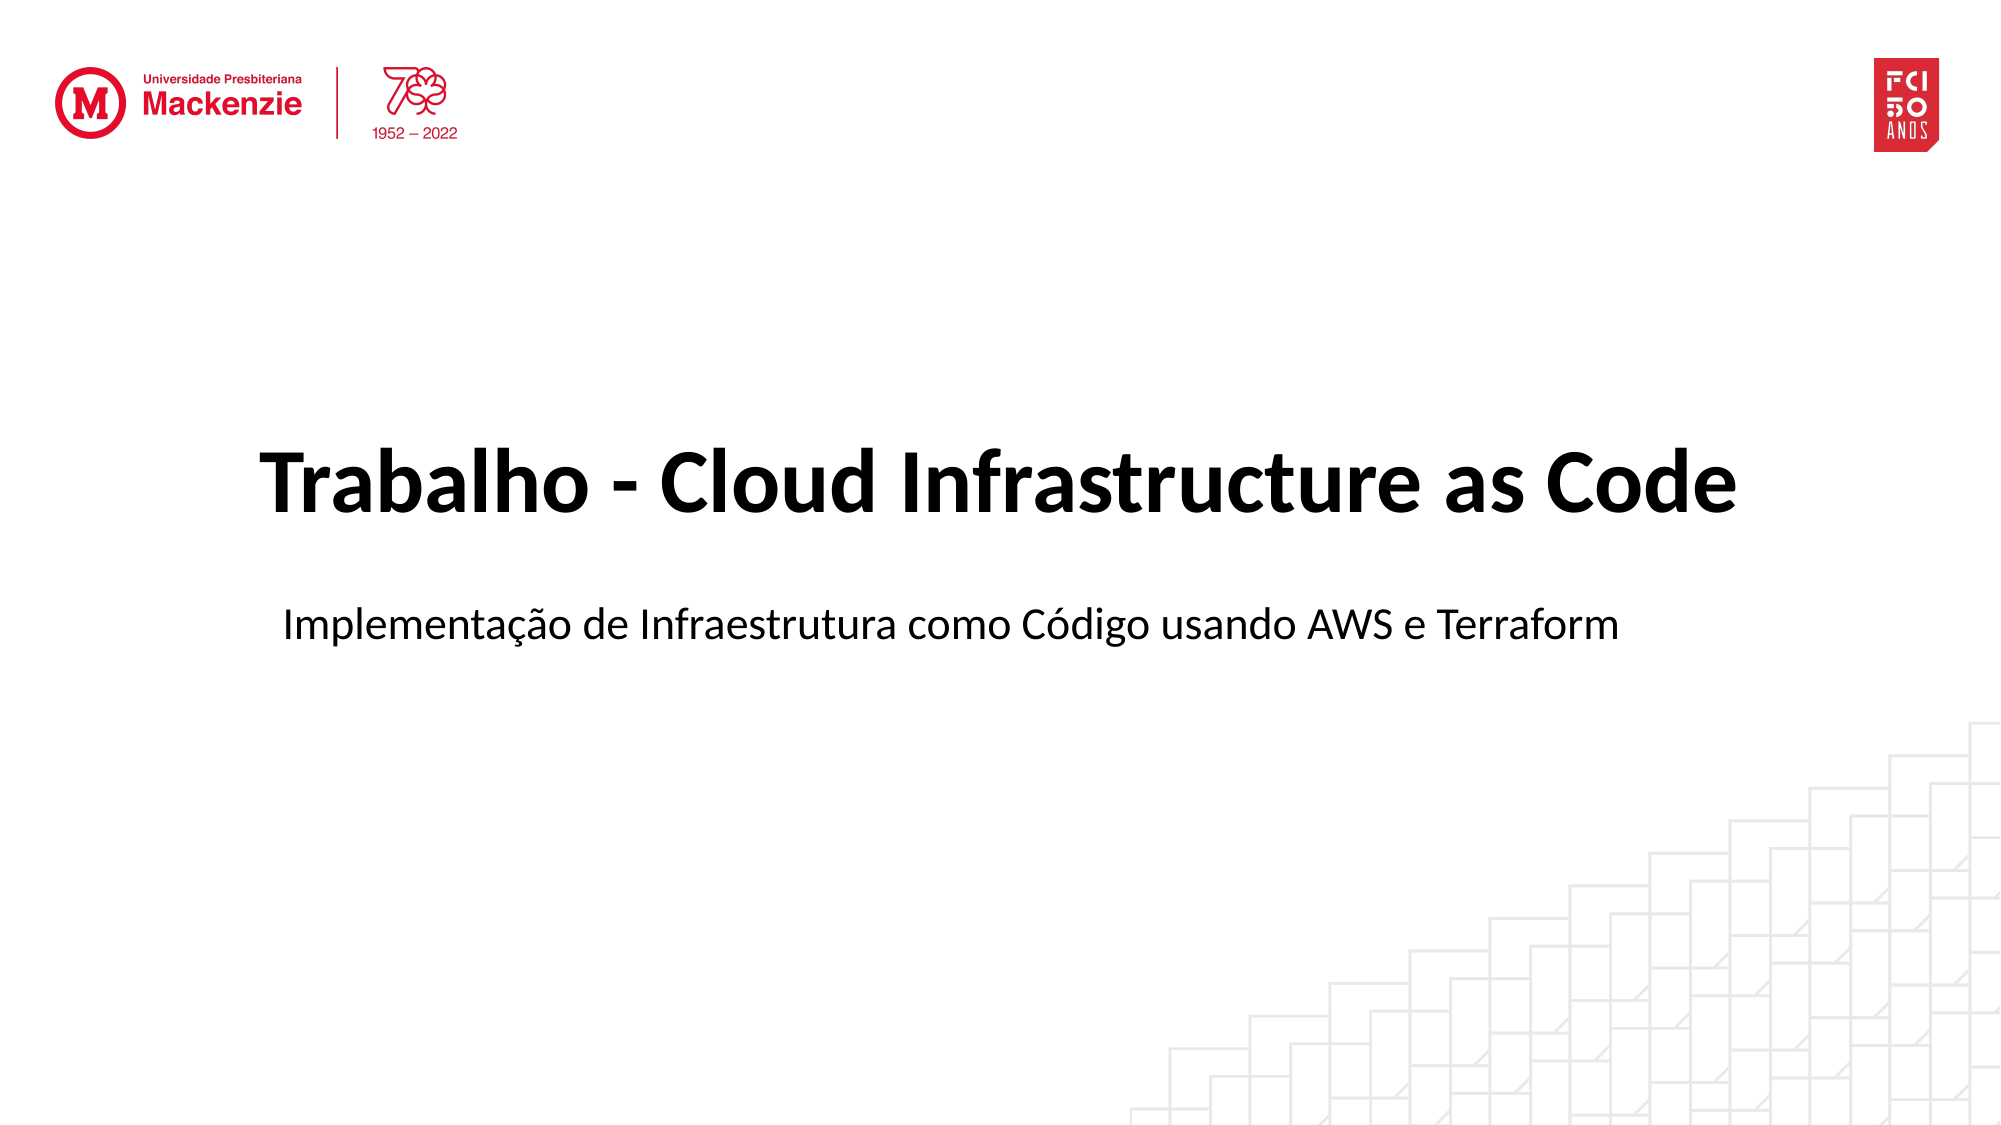

# Trabalho - Cloud Infrastructure as Code
Implementação de Infraestrutura como Código usando AWS e Terraform